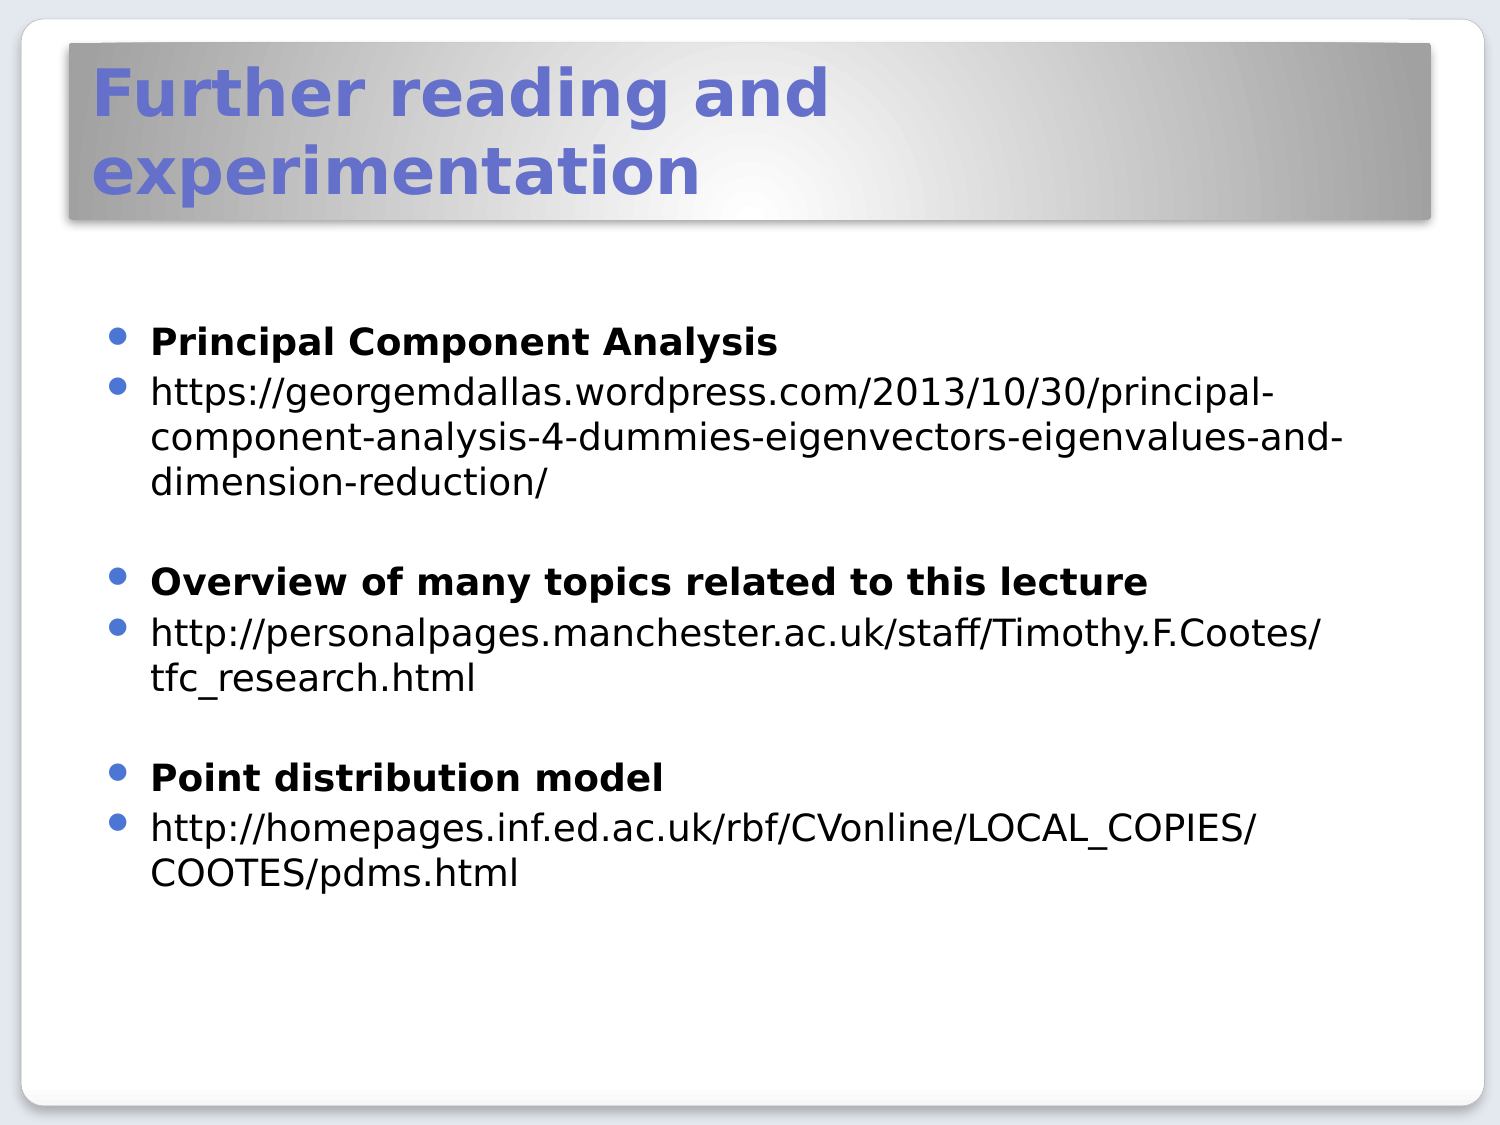

# Further reading and experimentation
Principal Component Analysis
https://georgemdallas.wordpress.com/2013/10/30/principal-component-analysis-4-dummies-eigenvectors-eigenvalues-and-dimension-reduction/

Overview of many topics related to this lecture
http://personalpages.manchester.ac.uk/staff/Timothy.F.Cootes/tfc_research.html

Point distribution model
http://homepages.inf.ed.ac.uk/rbf/CVonline/LOCAL_COPIES/COOTES/pdms.html